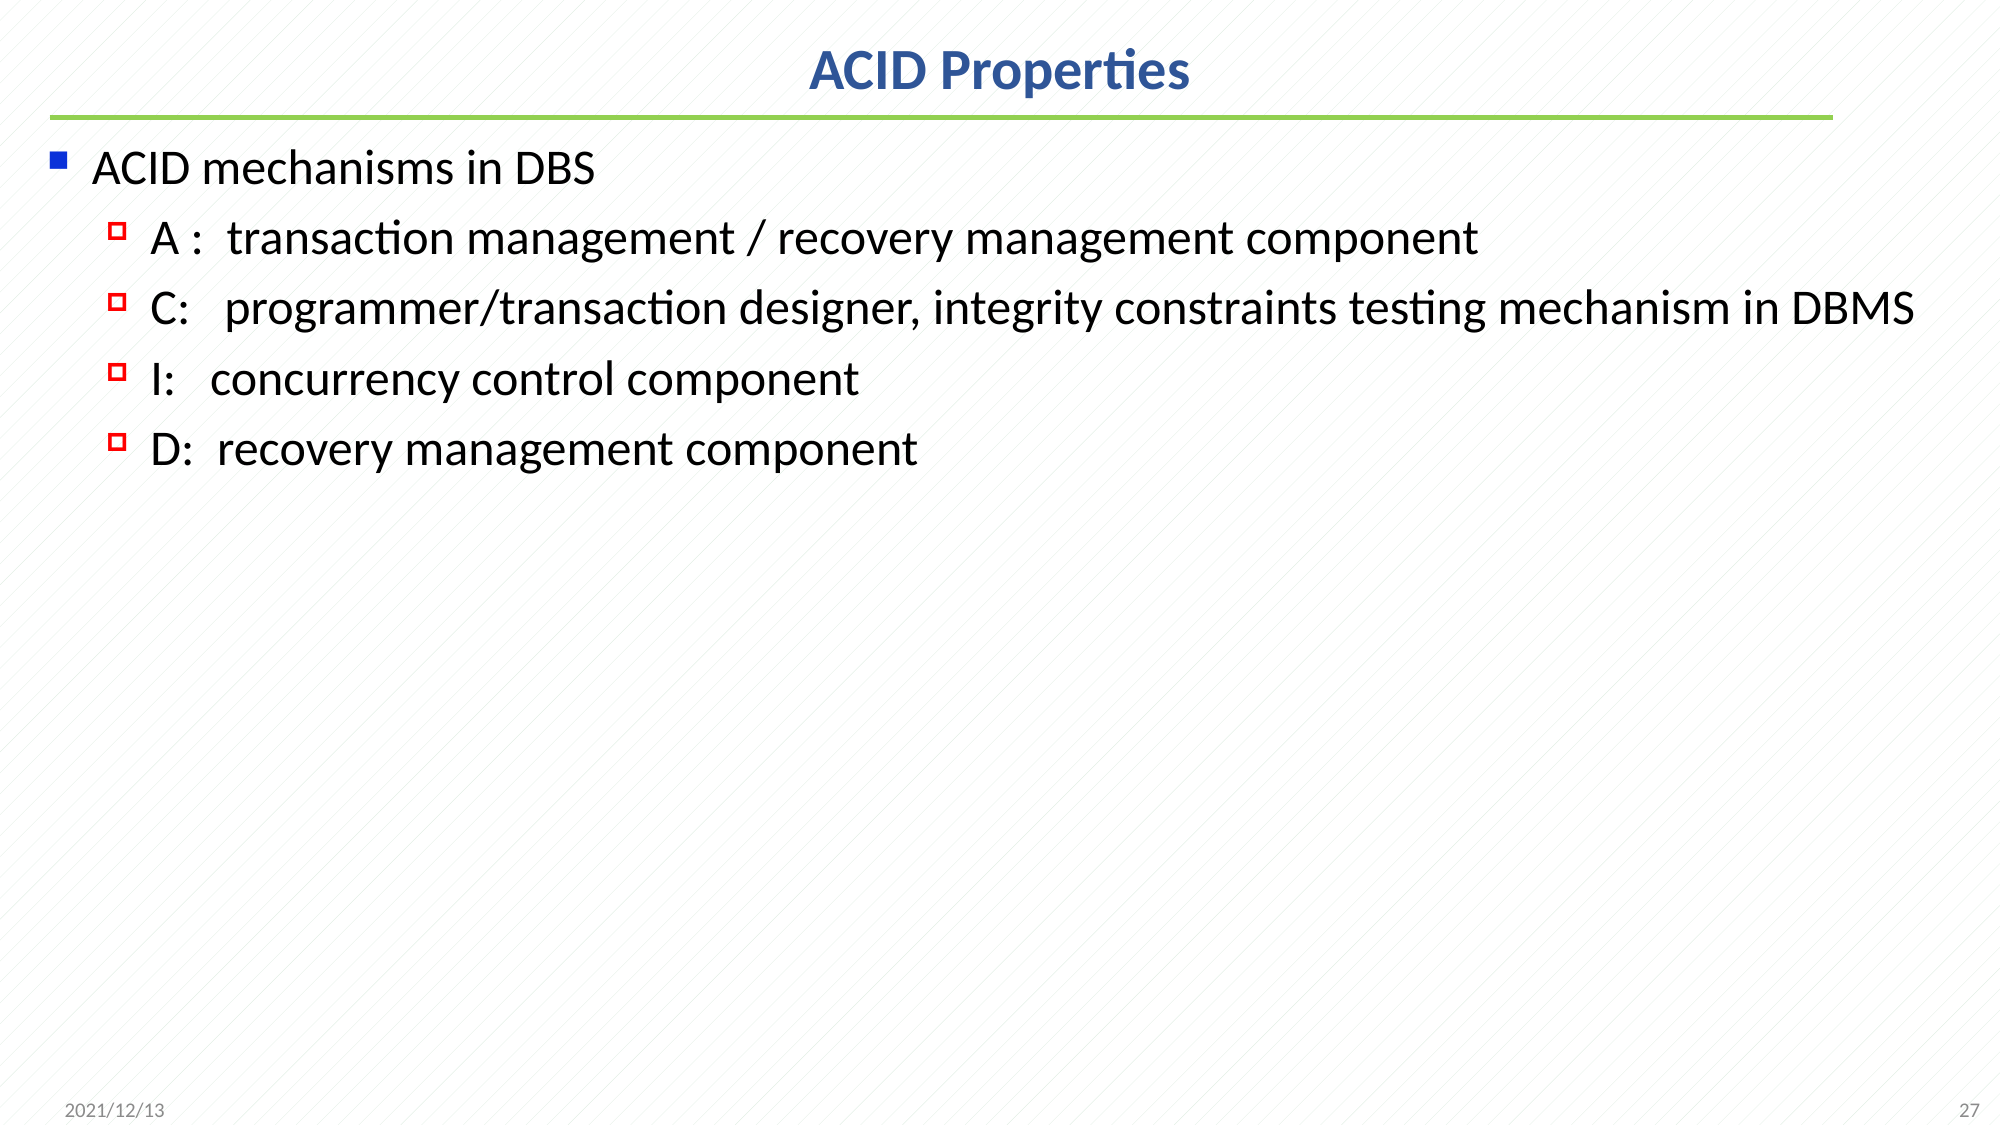

# ACID Properties
ACID mechanisms in DBS
A :  transaction management / recovery management component
C:   programmer/transaction designer, integrity constraints testing mechanism in DBMS
I:   concurrency control component
D:  recovery management component

27
2021/12/13